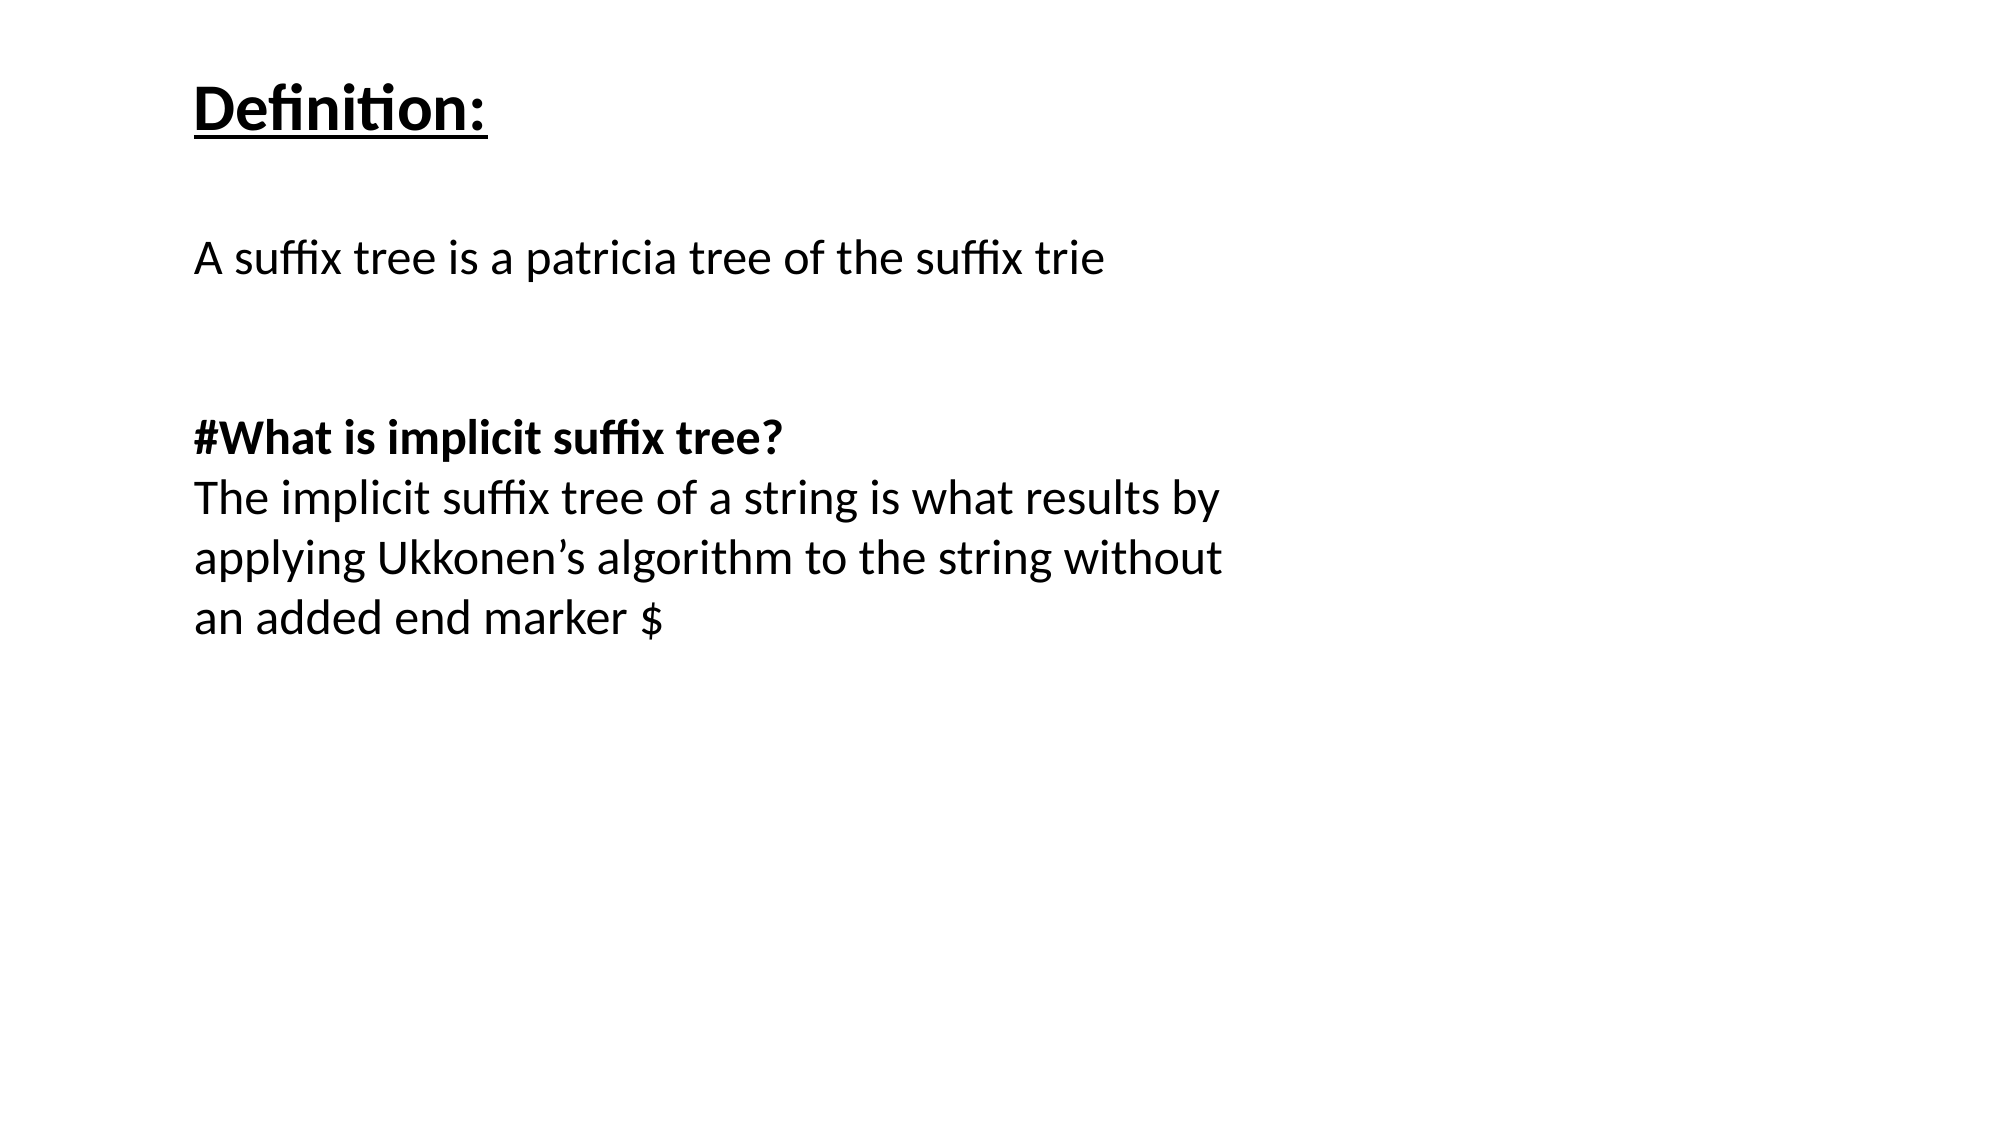

Definition:

A suffix tree is a patricia tree of the suffix trie

#What is implicit suffix tree?
The implicit suffix tree of a string is what results by applying Ukkonen’s algorithm to the string without an added end marker $